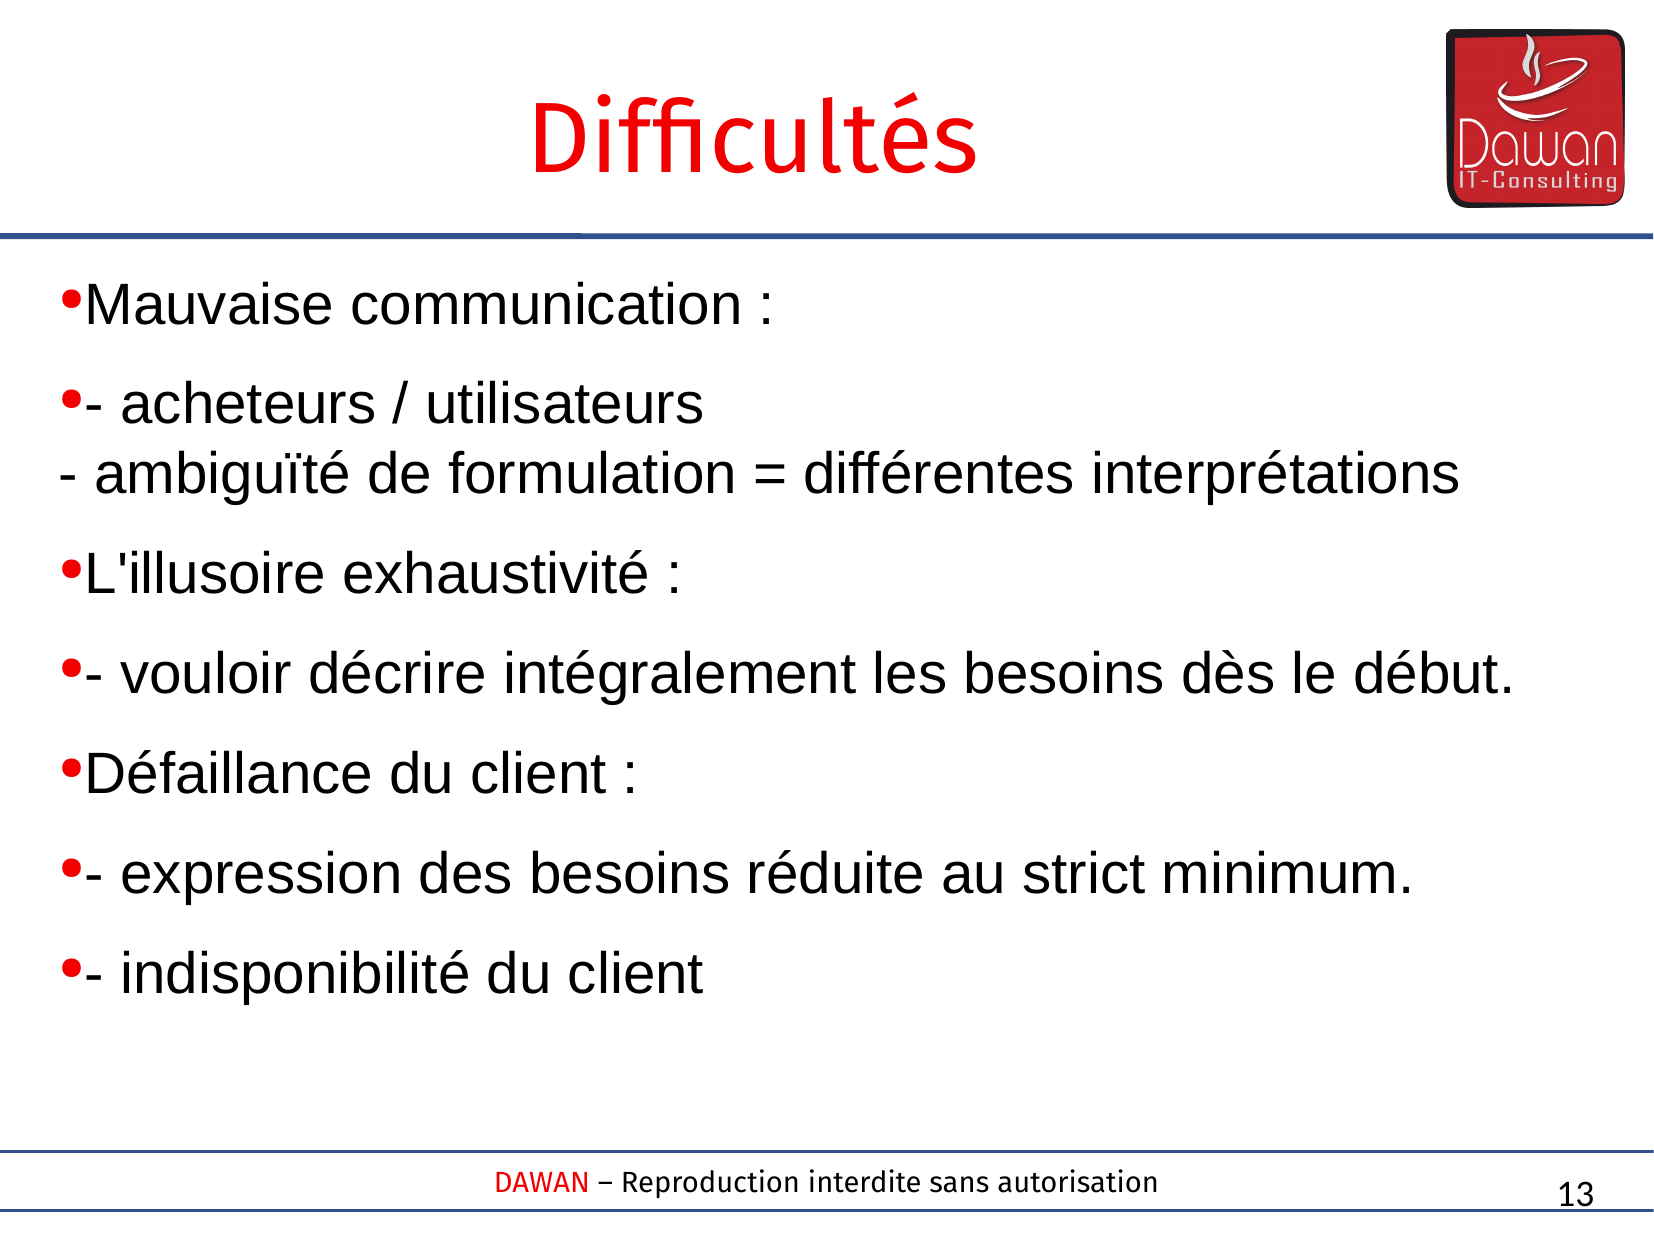

Difficultés
Mauvaise communication :
- acheteurs / utilisateurs
- ambiguïté de formulation = différentes interprétations
L'illusoire exhaustivité :
- vouloir décrire intégralement les besoins dès le début.
Défaillance du client :
- expression des besoins réduite au strict minimum.
- indisponibilité du client
13